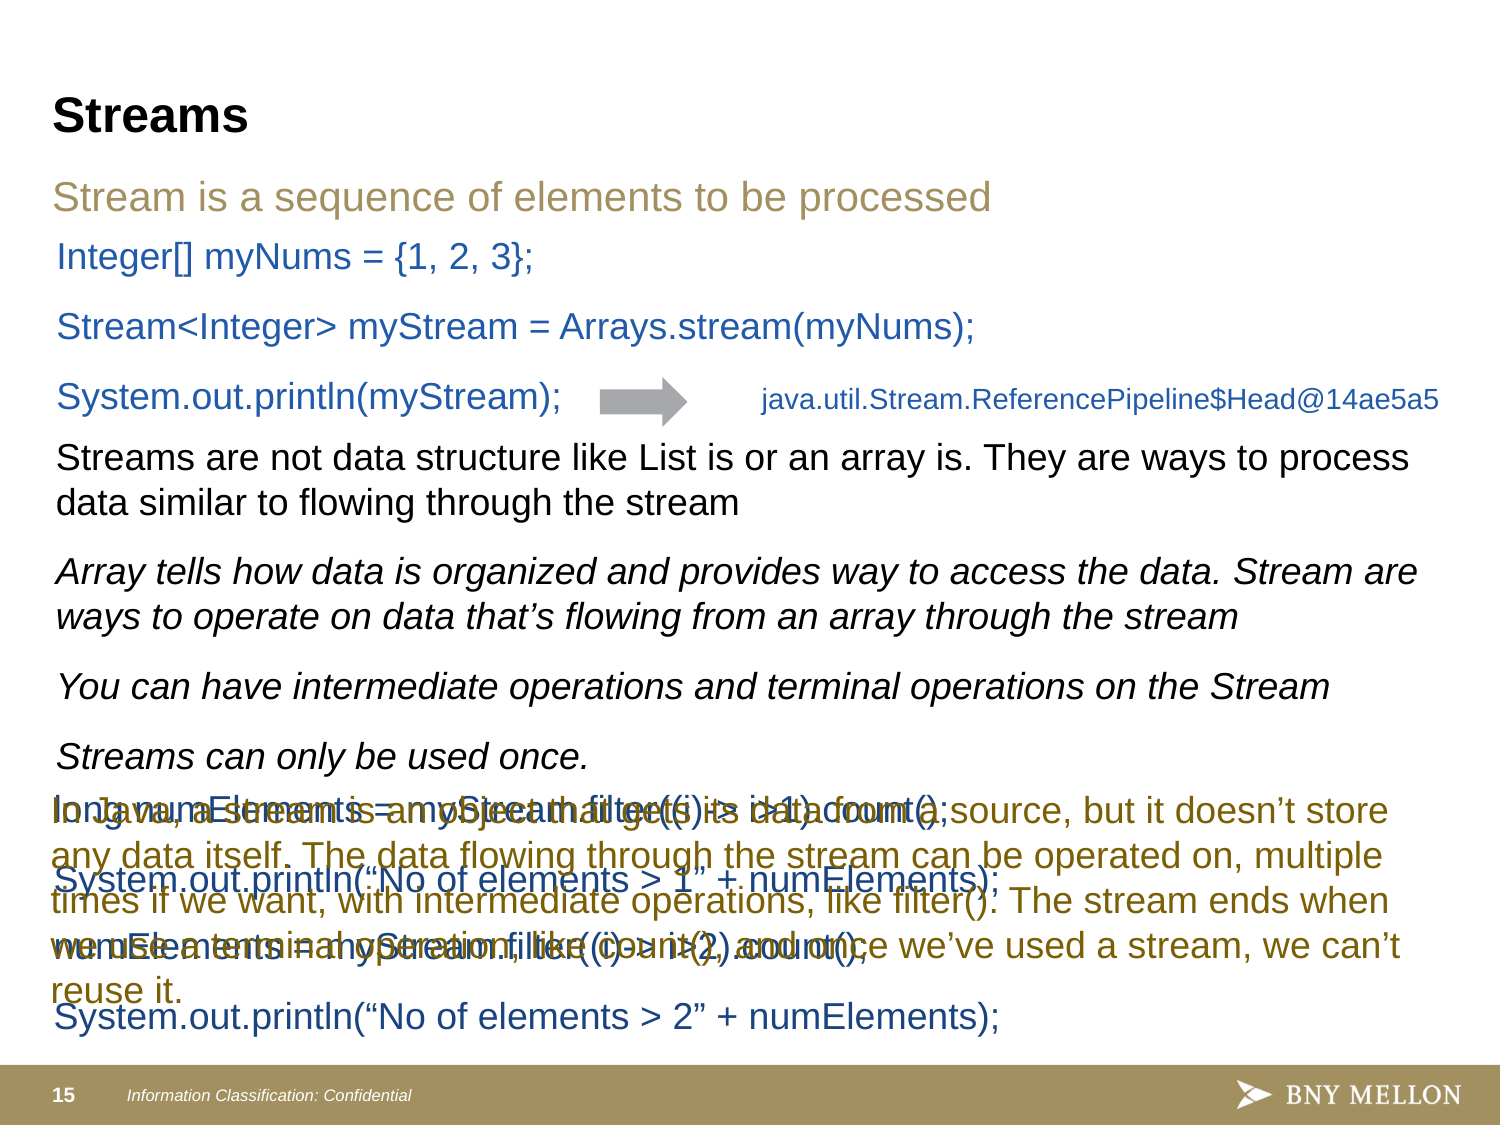

# Streams
Stream is a sequence of elements to be processed
Integer[] myNums = {1, 2, 3};
Stream<Integer> myStream = Arrays.stream(myNums);
System.out.println(myStream);                   java.util.Stream.ReferencePipeline$Head@14ae5a5

Streams are not data structure like List is or an array is. They are ways to process data similar to flowing through the stream
Array tells how data is organized and provides way to access the data. Stream are ways to operate on data that’s flowing from an array through the stream
You can have intermediate operations and terminal operations on the Stream
Streams can only be used once.
long numElements = myStream.filter((i)-> i>1).count();
System.out.println(“No of elements > 1” + numElements);
In Java, a stream is an object that gets its data from a source, but it doesn’t store any data itself. The data flowing through the stream can be operated on, multiple times if we want, with intermediate operations, like filter(). The stream ends when we use a terminal operation, like count(), and once we’ve used a stream, we can’t reuse it.
numElements = myStream.filter((i)-> i>2).count();
System.out.println(“No of elements > 2” + numElements);